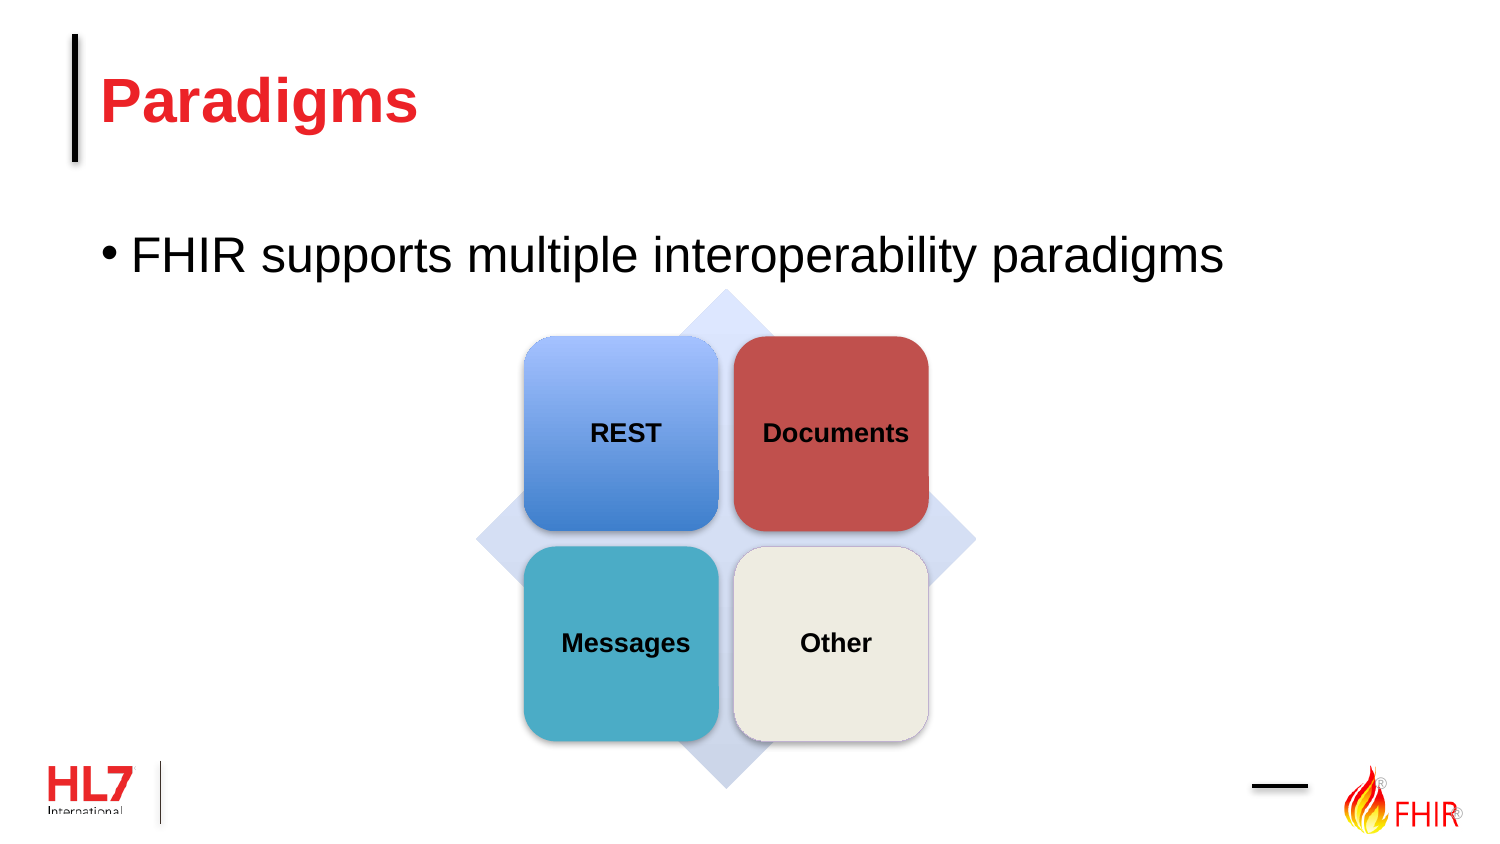

# Paradigms
FHIR supports multiple interoperability paradigms
REST
Documents
Messages
Other